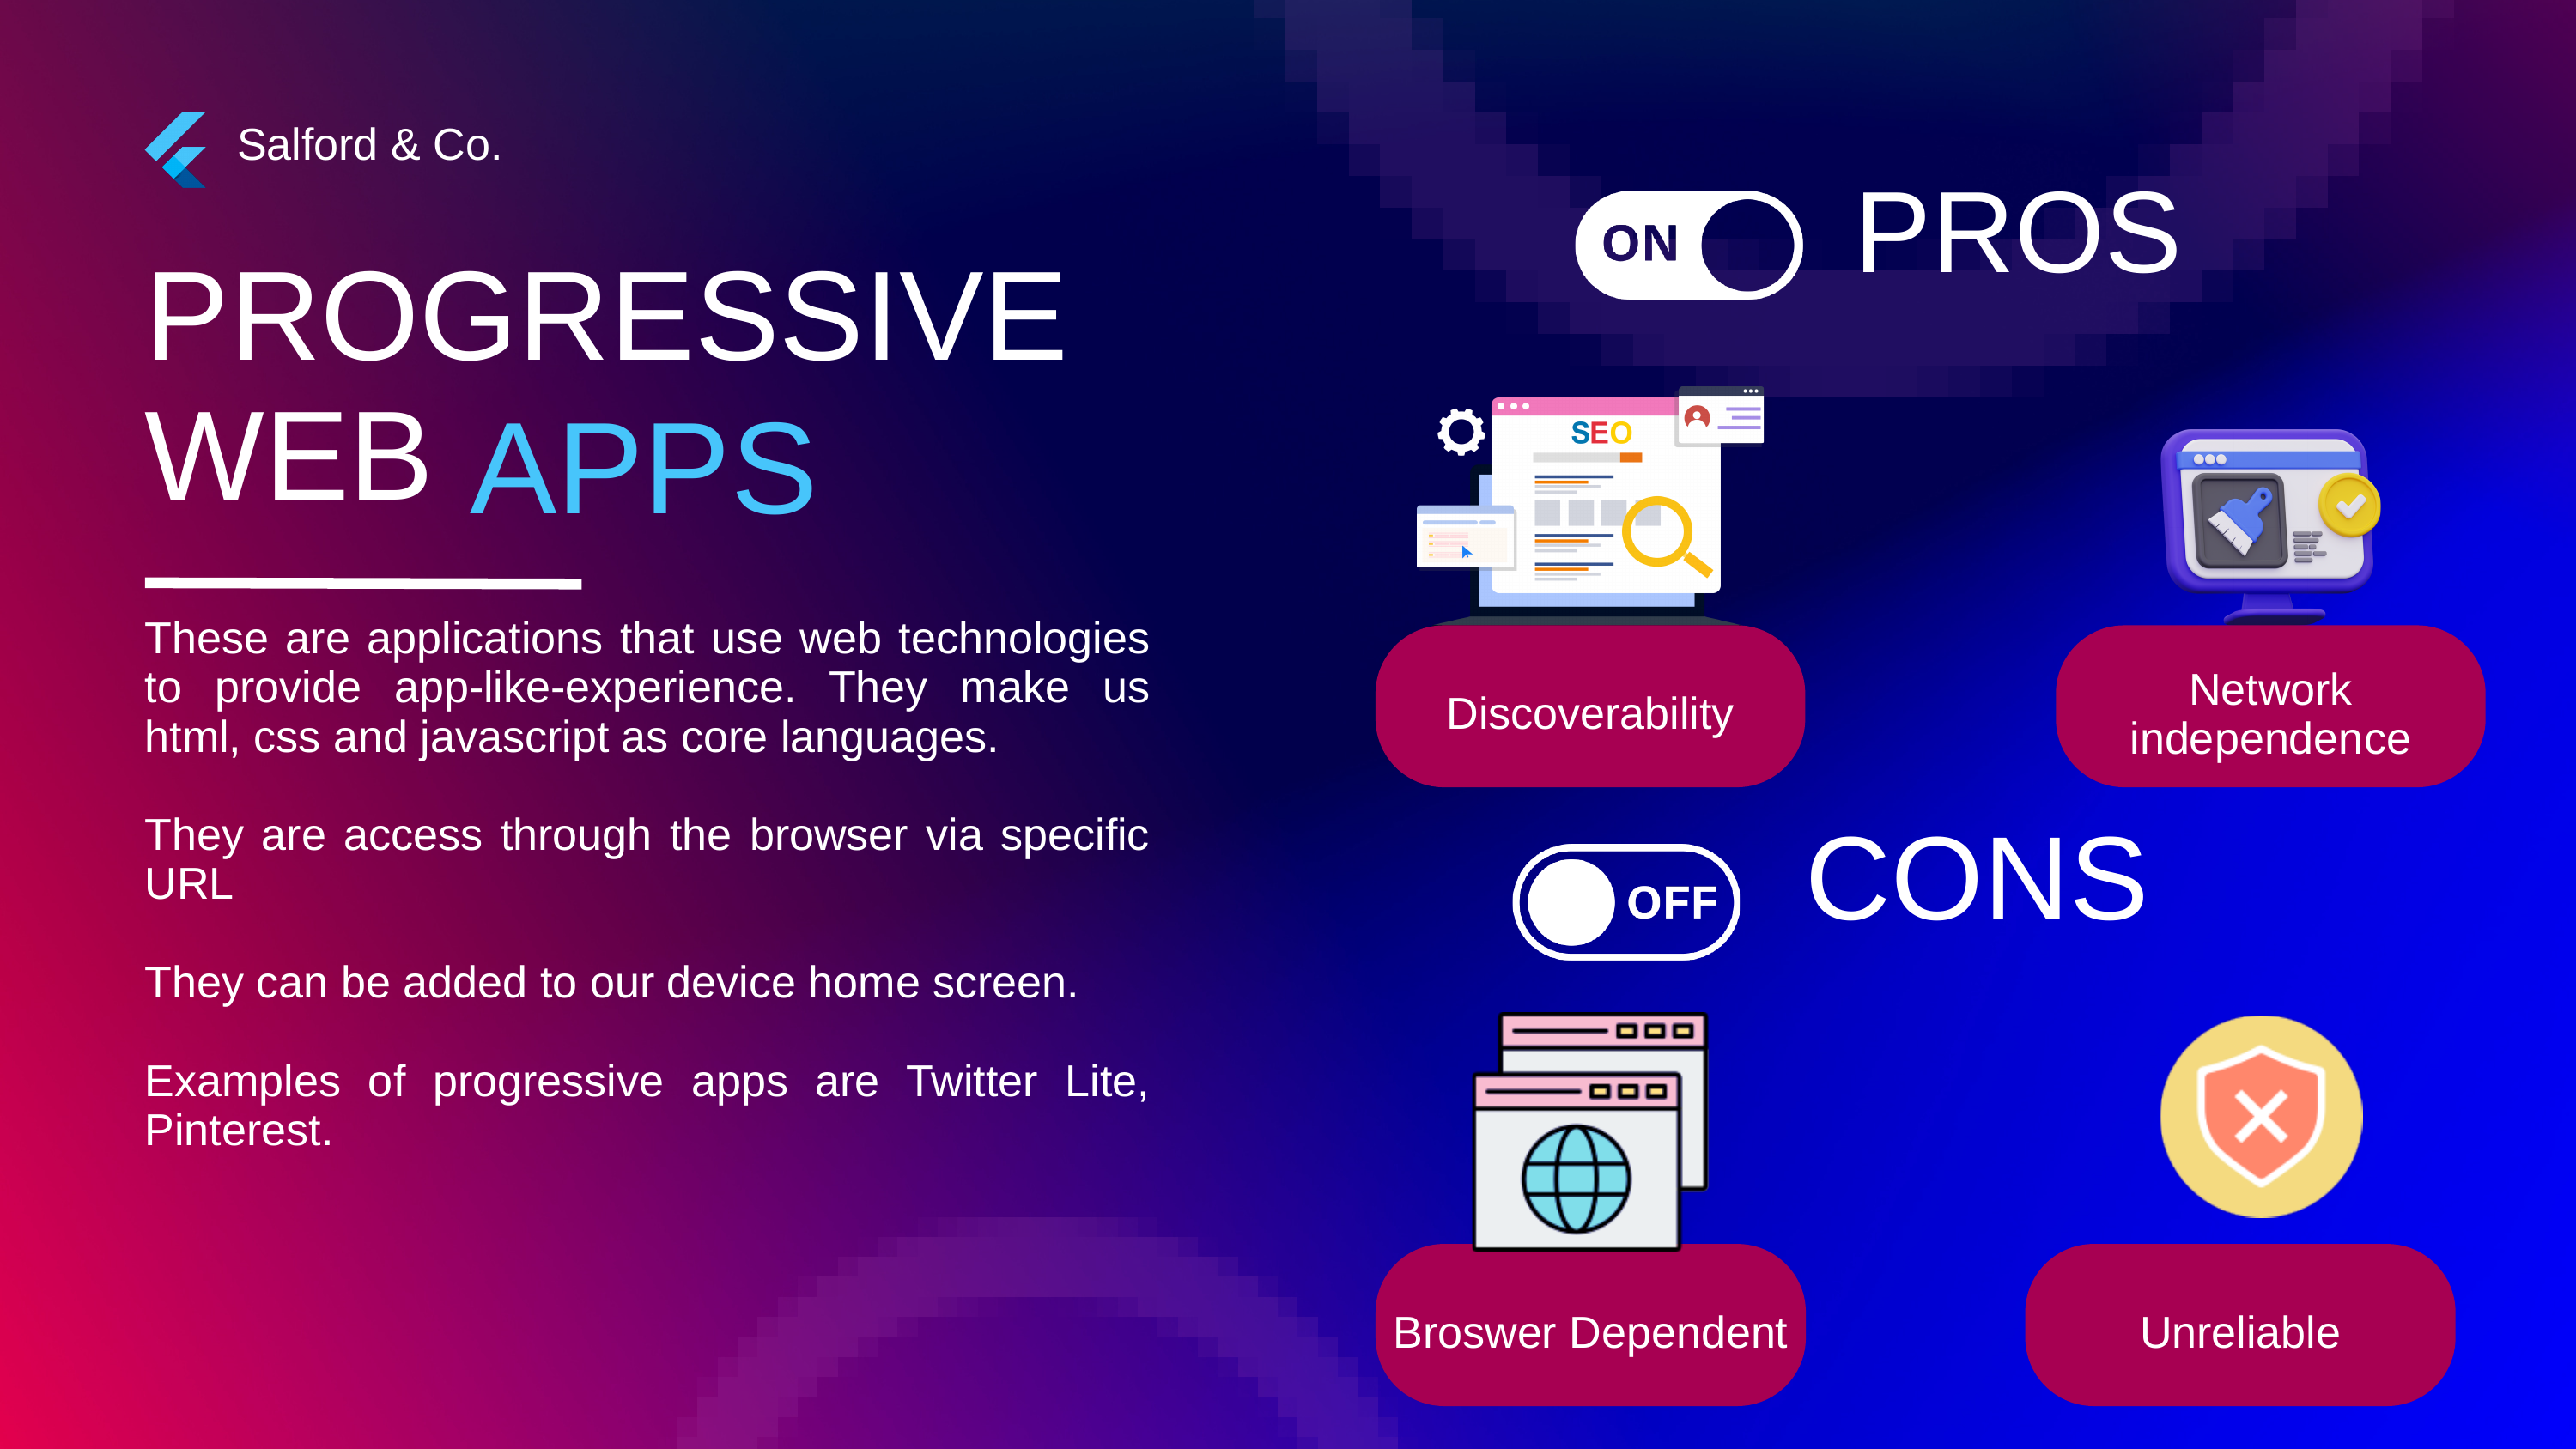

Salford & Co.
PROS

PROGRESSIVE WEB

APPS

These are applications that use web technologies to provide app-like-experience. They make us html, css and javascript as core languages.

They are access through the browser via specific URL

They can be added to our device home screen.

Examples of progressive apps are Twitter Lite, Pinterest.

Discoverability

Network independence
CONS

Broswer Dependent

Unreliable